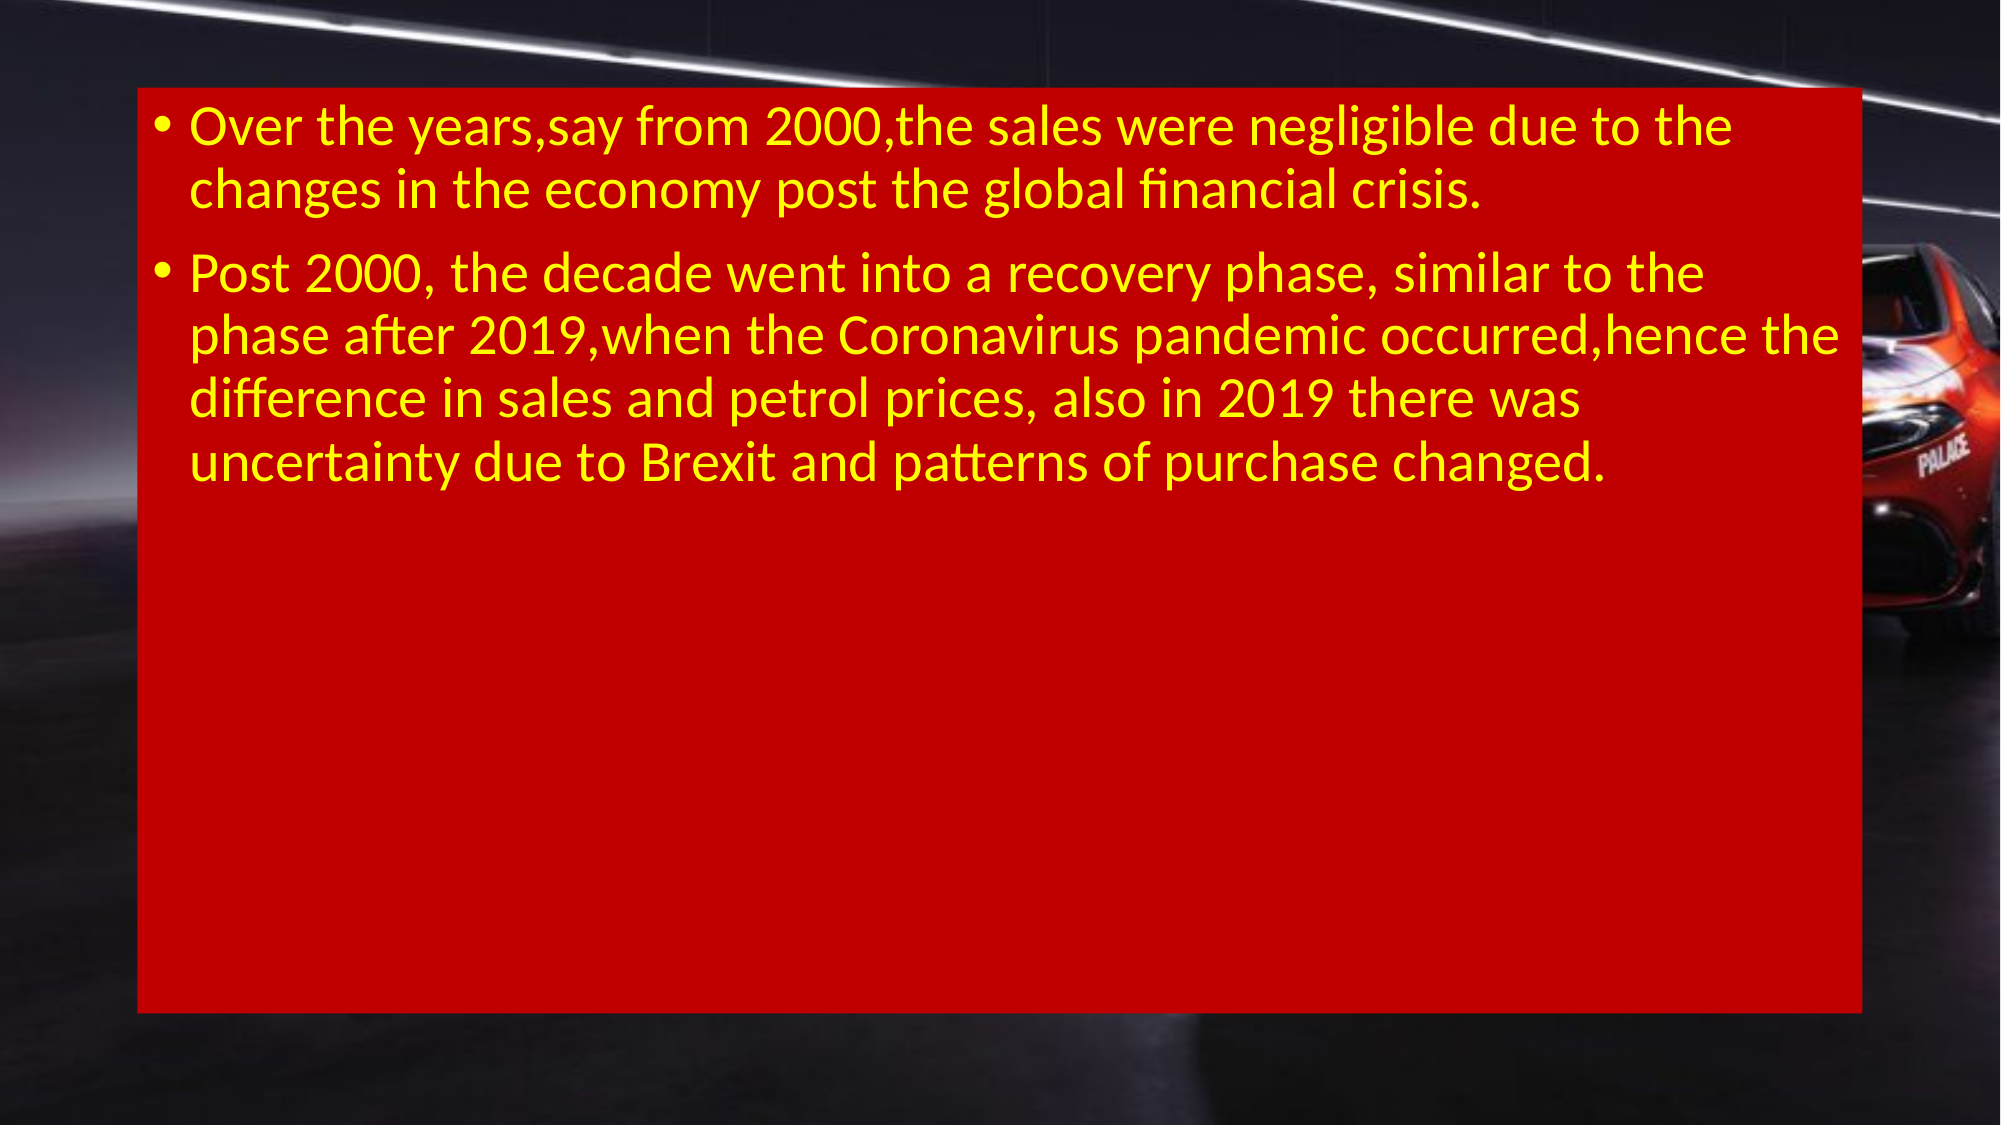

Over the years,say from 2000,the sales were negligible due to the changes in the economy post the global financial crisis.
Post 2000, the decade went into a recovery phase, similar to the phase after 2019,when the Coronavirus pandemic occurred,hence the difference in sales and petrol prices, also in 2019 there was uncertainty due to Brexit and patterns of purchase changed.